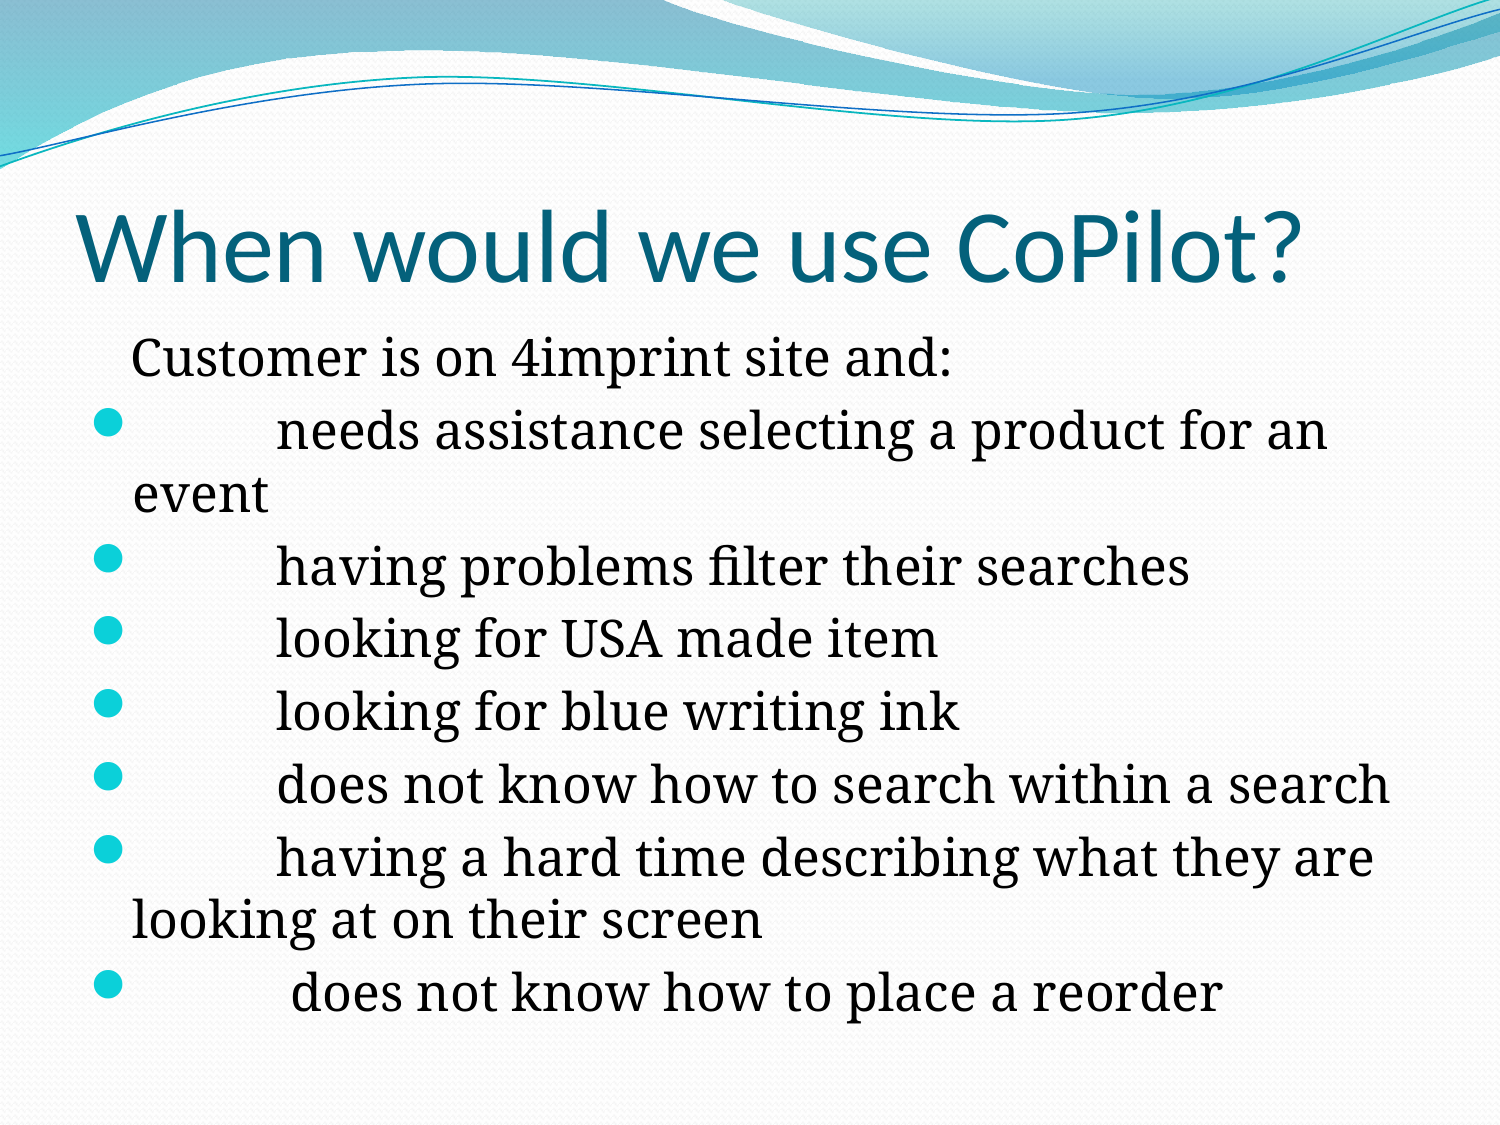

# When would we use CoPilot?
   Customer is on 4imprint site and:
	needs assistance selecting a product for an event
	having problems filter their searches
	looking for USA made item
	looking for blue writing ink
	does not know how to search within a search
	having a hard time describing what they are 	looking at on their screen
	 does not know how to place a reorder